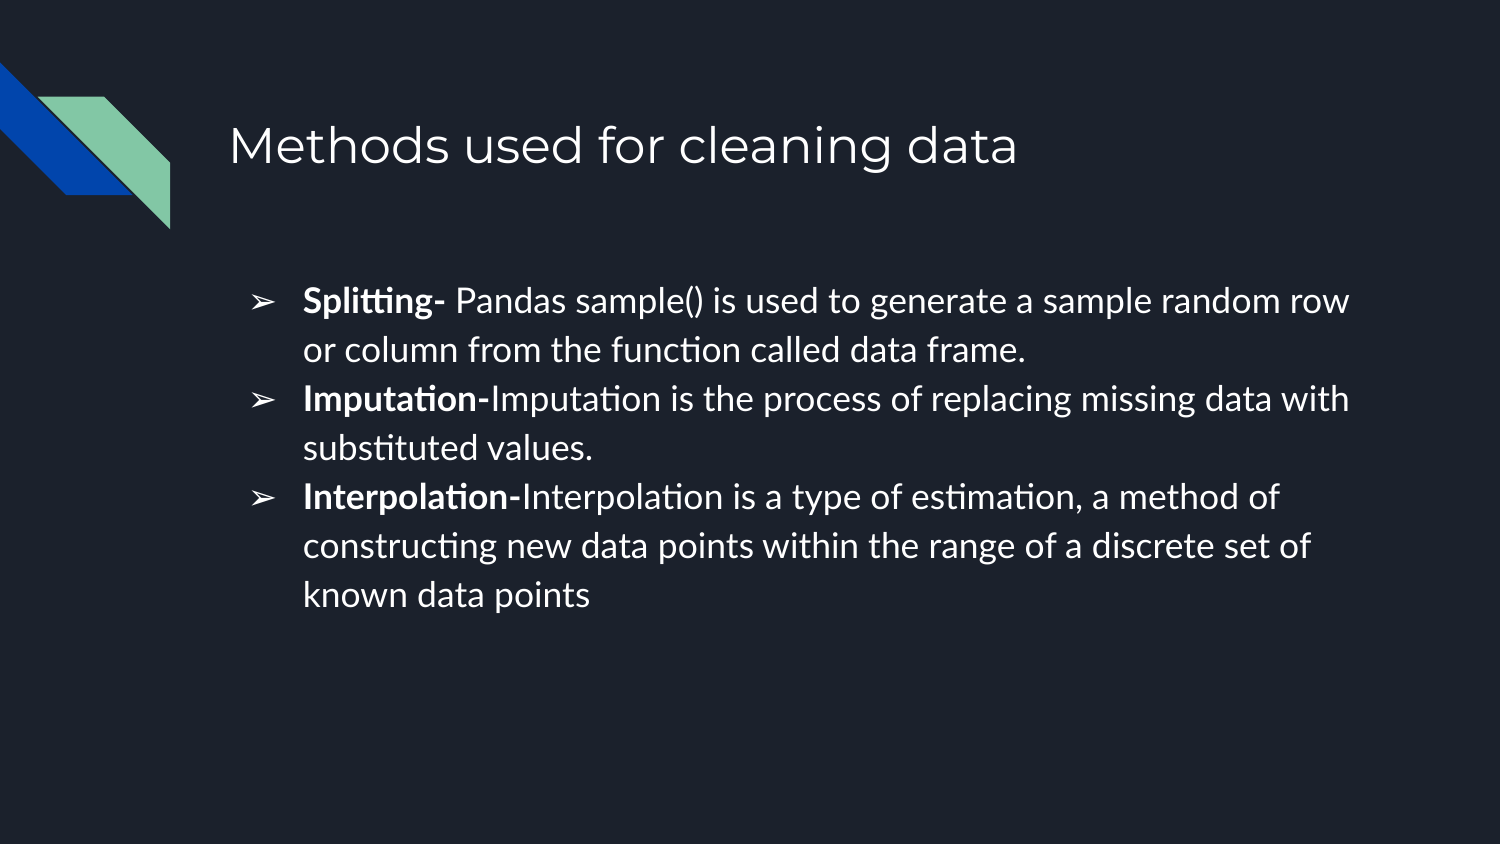

# Methods used for cleaning data
Splitting- Pandas sample() is used to generate a sample random row or column from the function called data frame.
Imputation-Imputation is the process of replacing missing data with substituted values.
Interpolation-Interpolation is a type of estimation, a method of constructing new data points within the range of a discrete set of known data points